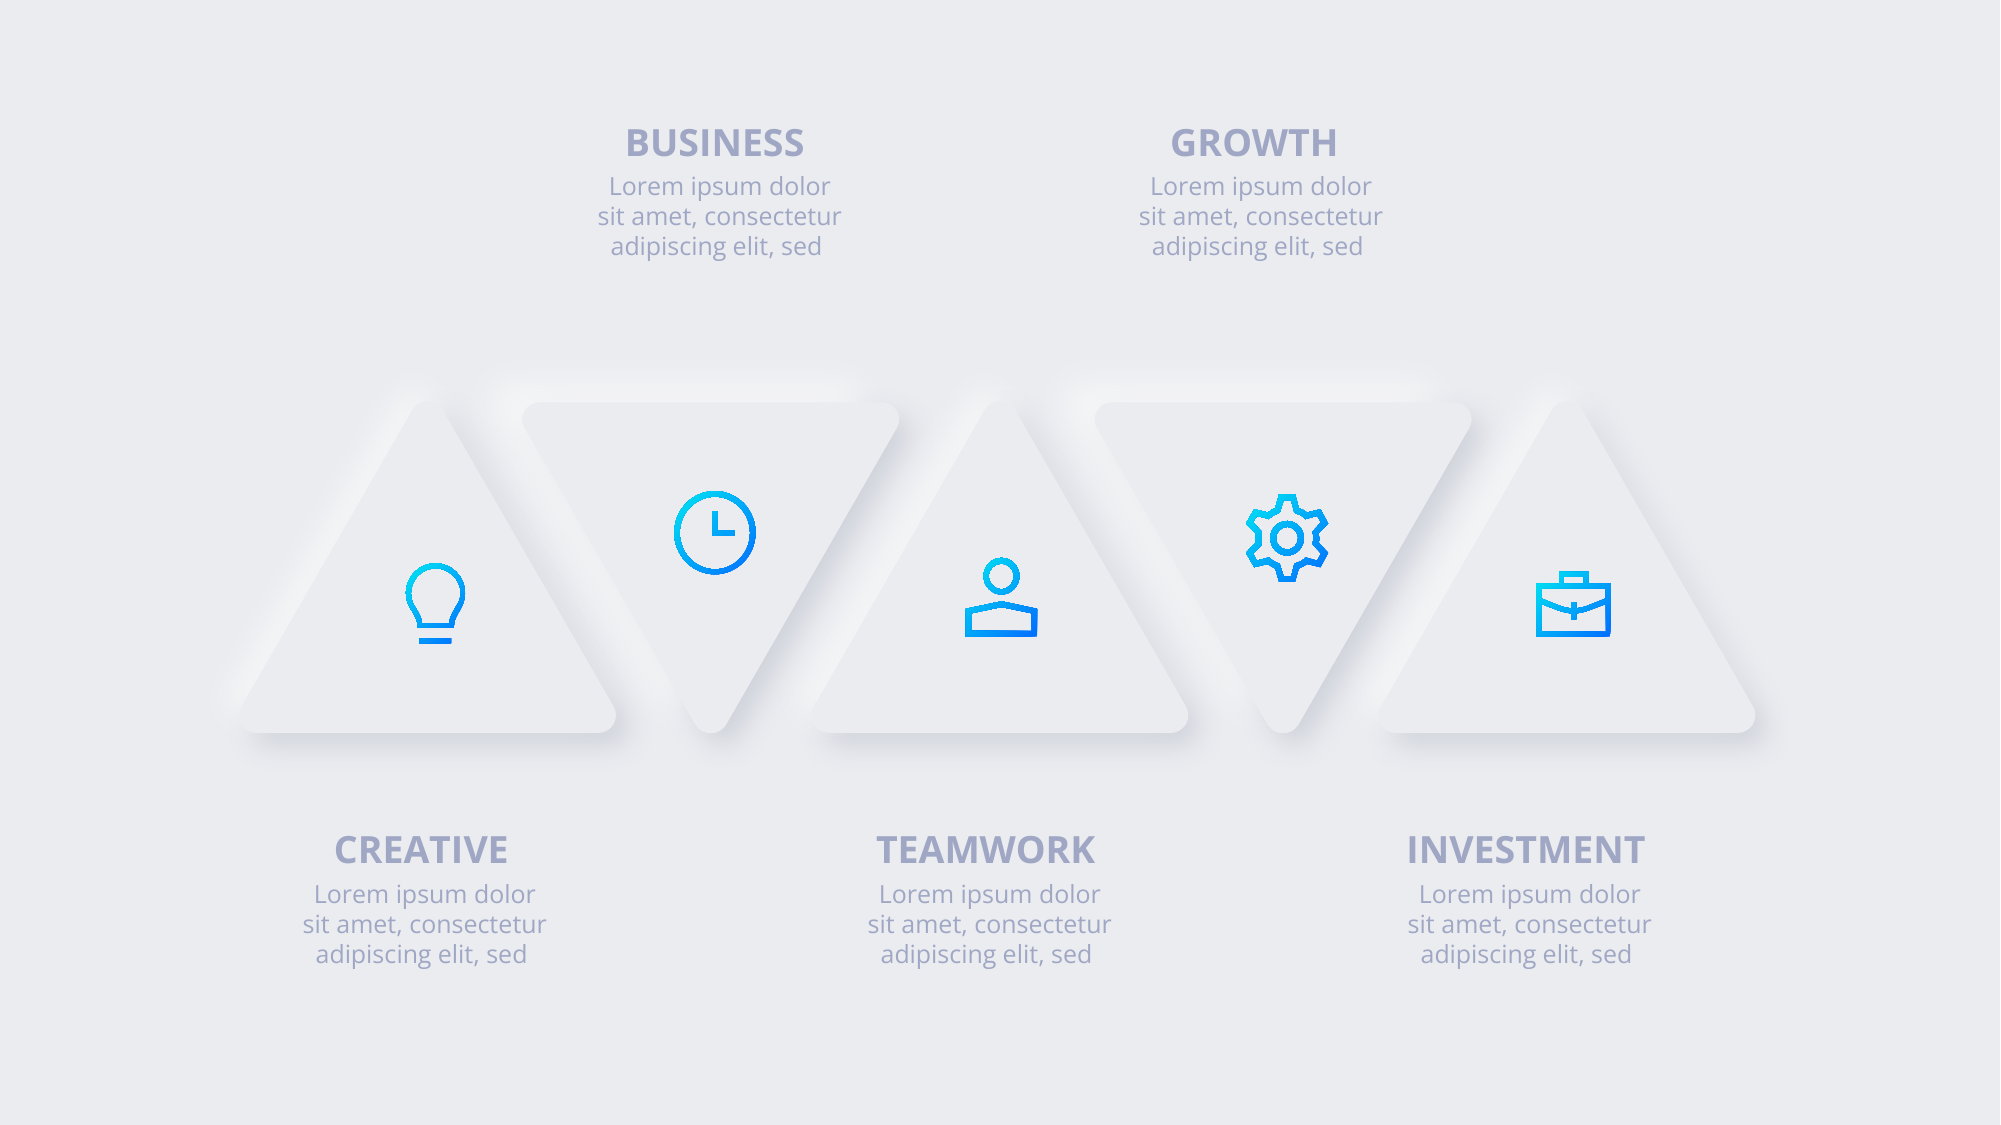

BUSINESS
GROWTH
Lorem ipsum dolor sit amet, consectetur adipiscing elit, sed
Lorem ipsum dolor sit amet, consectetur adipiscing elit, sed

CREATIVE
TEAMWORK
INVESTMENT
Lorem ipsum dolor sit amet, consectetur adipiscing elit, sed
Lorem ipsum dolor sit amet, consectetur adipiscing elit, sed
Lorem ipsum dolor sit amet, consectetur adipiscing elit, sed